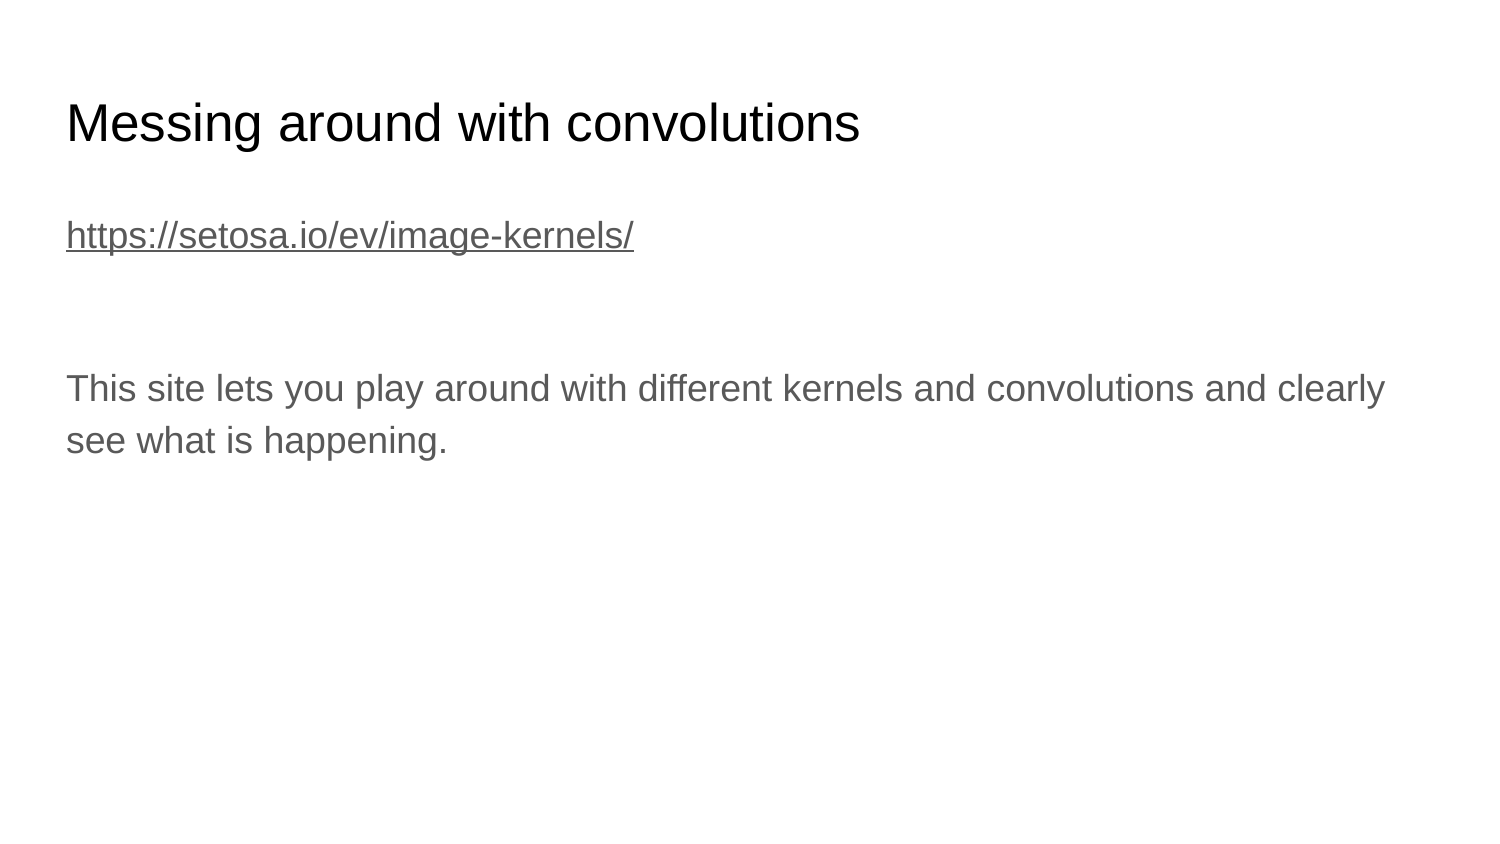

# Messing around with convolutions
https://setosa.io/ev/image-kernels/

This site lets you play around with different kernels and convolutions and clearly see what is happening.